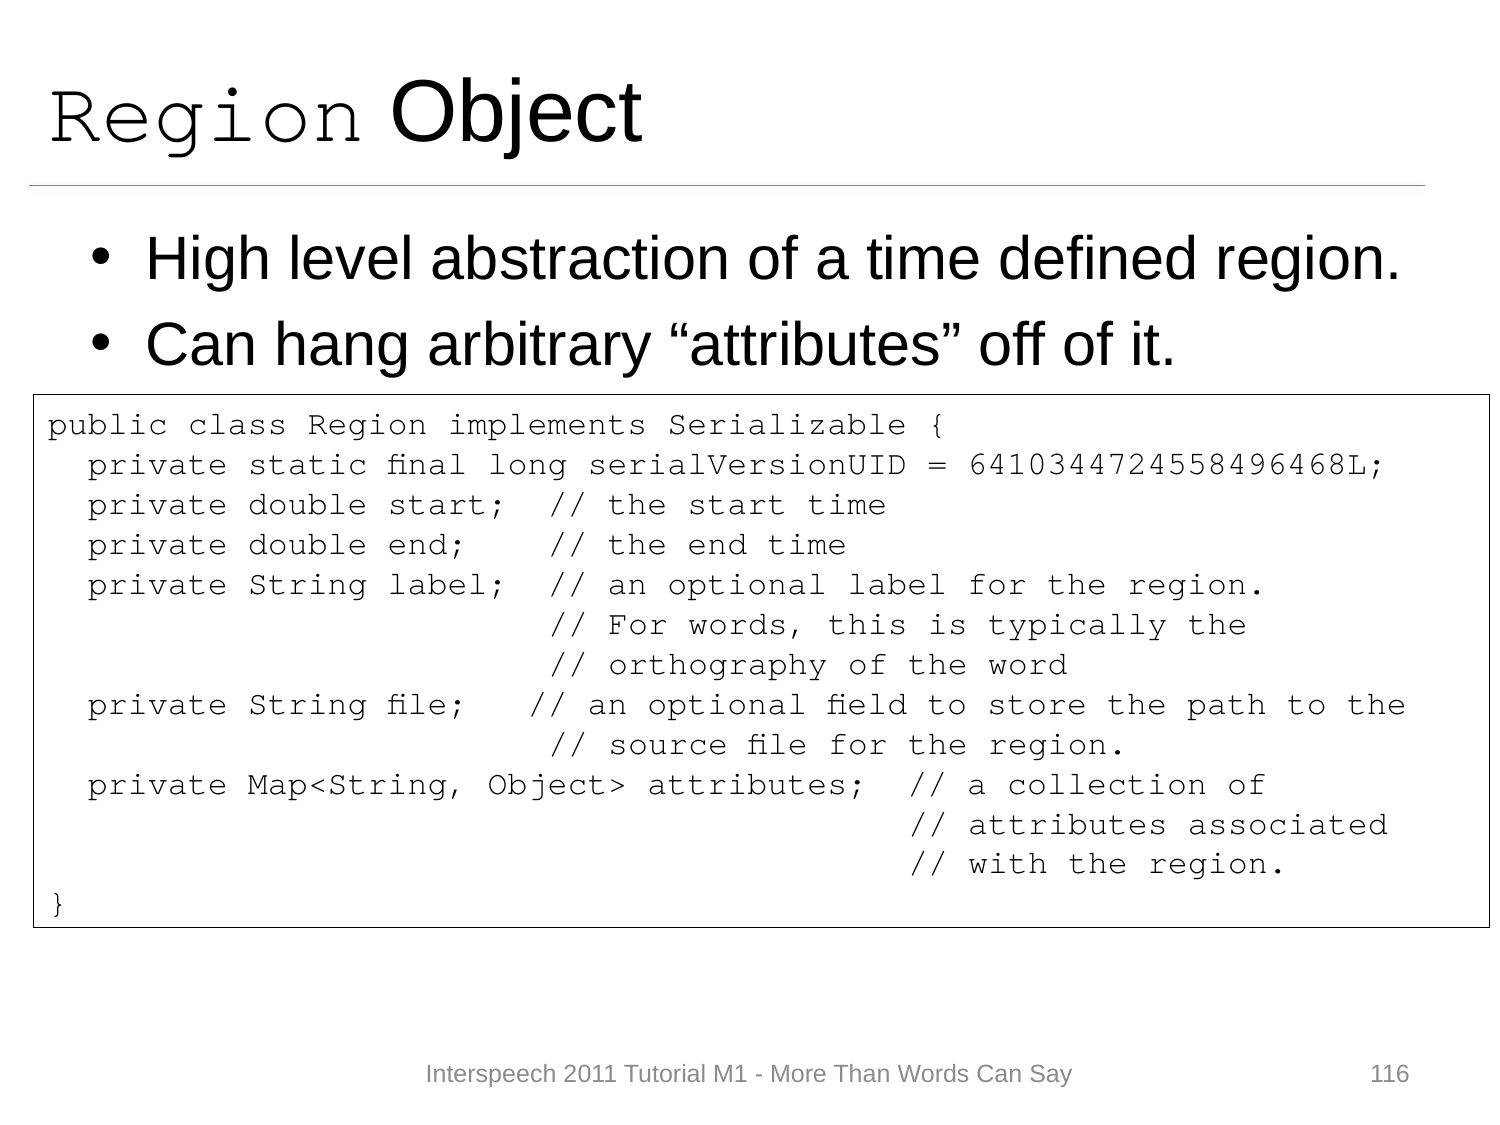

# Region Object
High level abstraction of a time defined region.
Can hang arbitrary “attributes” off of it.
public class Region implements Serializable {
  private static final long serialVersionUID = 6410344724558496468L;
  private double start;  // the start time
  private double end;    // the end time
  private String label;  // an optional label for the region.
                         // For words, this is typically the
                         // orthography of the word
  private String file;   // an optional field to store the path to the
                         // source file for the region.
  private Map<String, Object> attributes;  // a collection of
                                           // attributes associated
                                           // with the region.
}
Interspeech 2011 Tutorial M1 - More Than Words Can Say
116